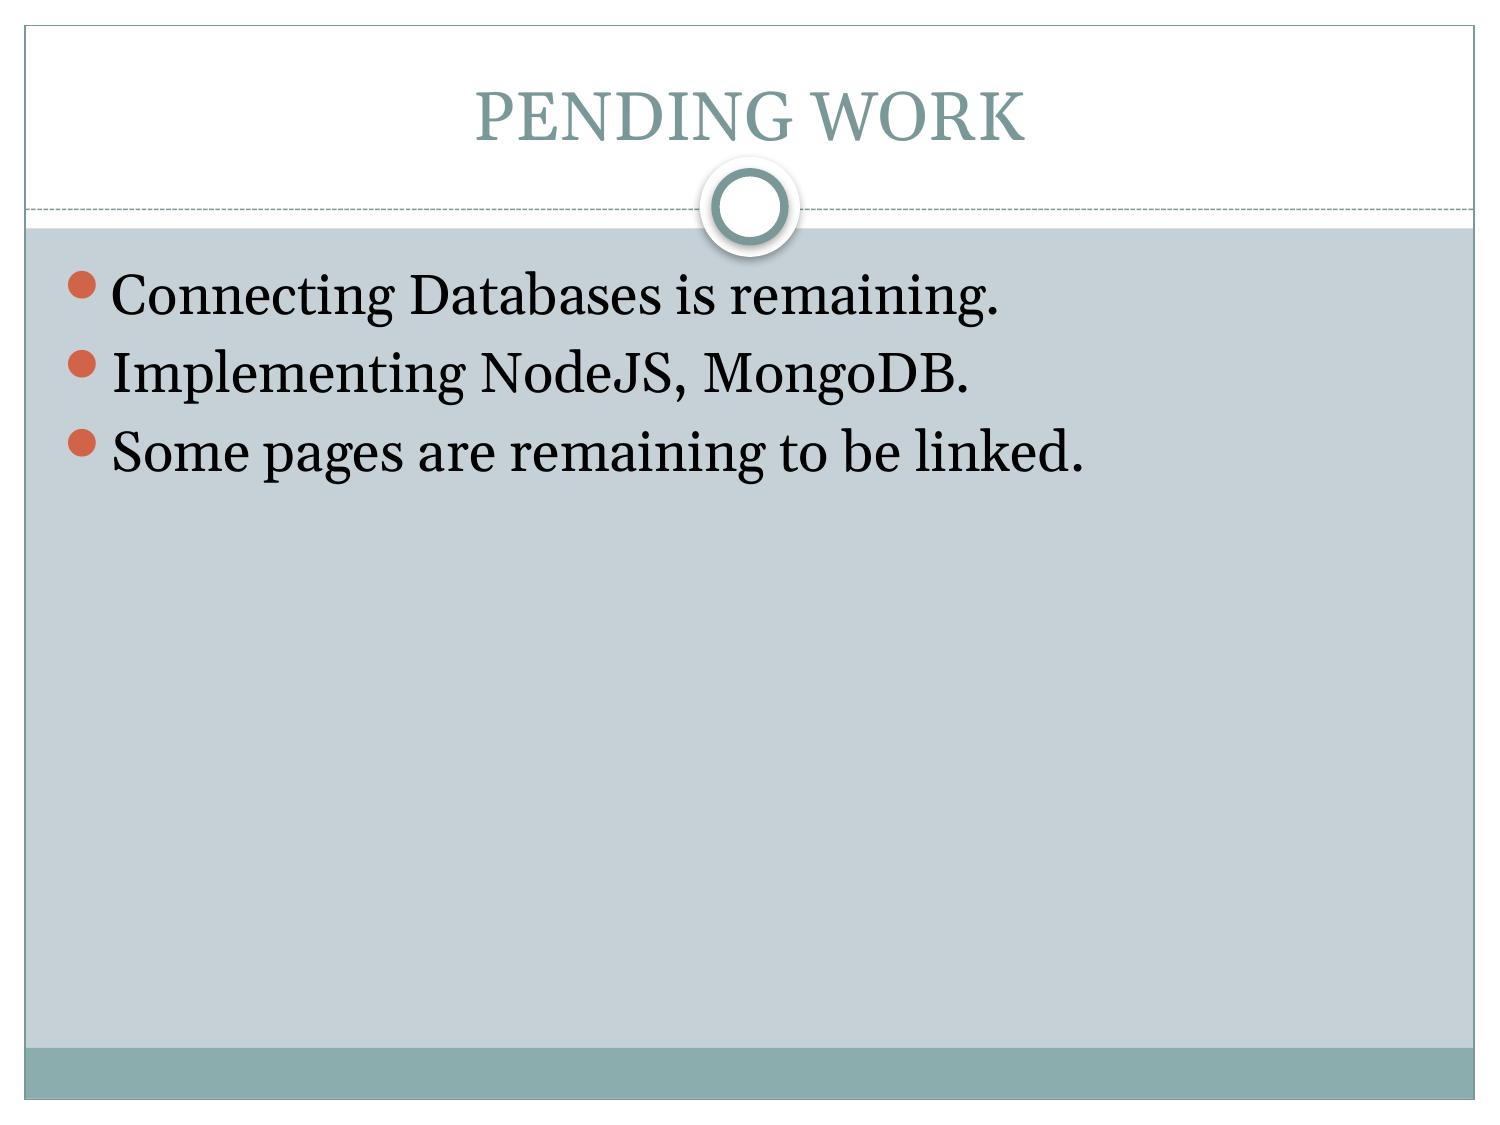

# PENDING WORK
Connecting Databases is remaining.
Implementing NodeJS, MongoDB.
Some pages are remaining to be linked.